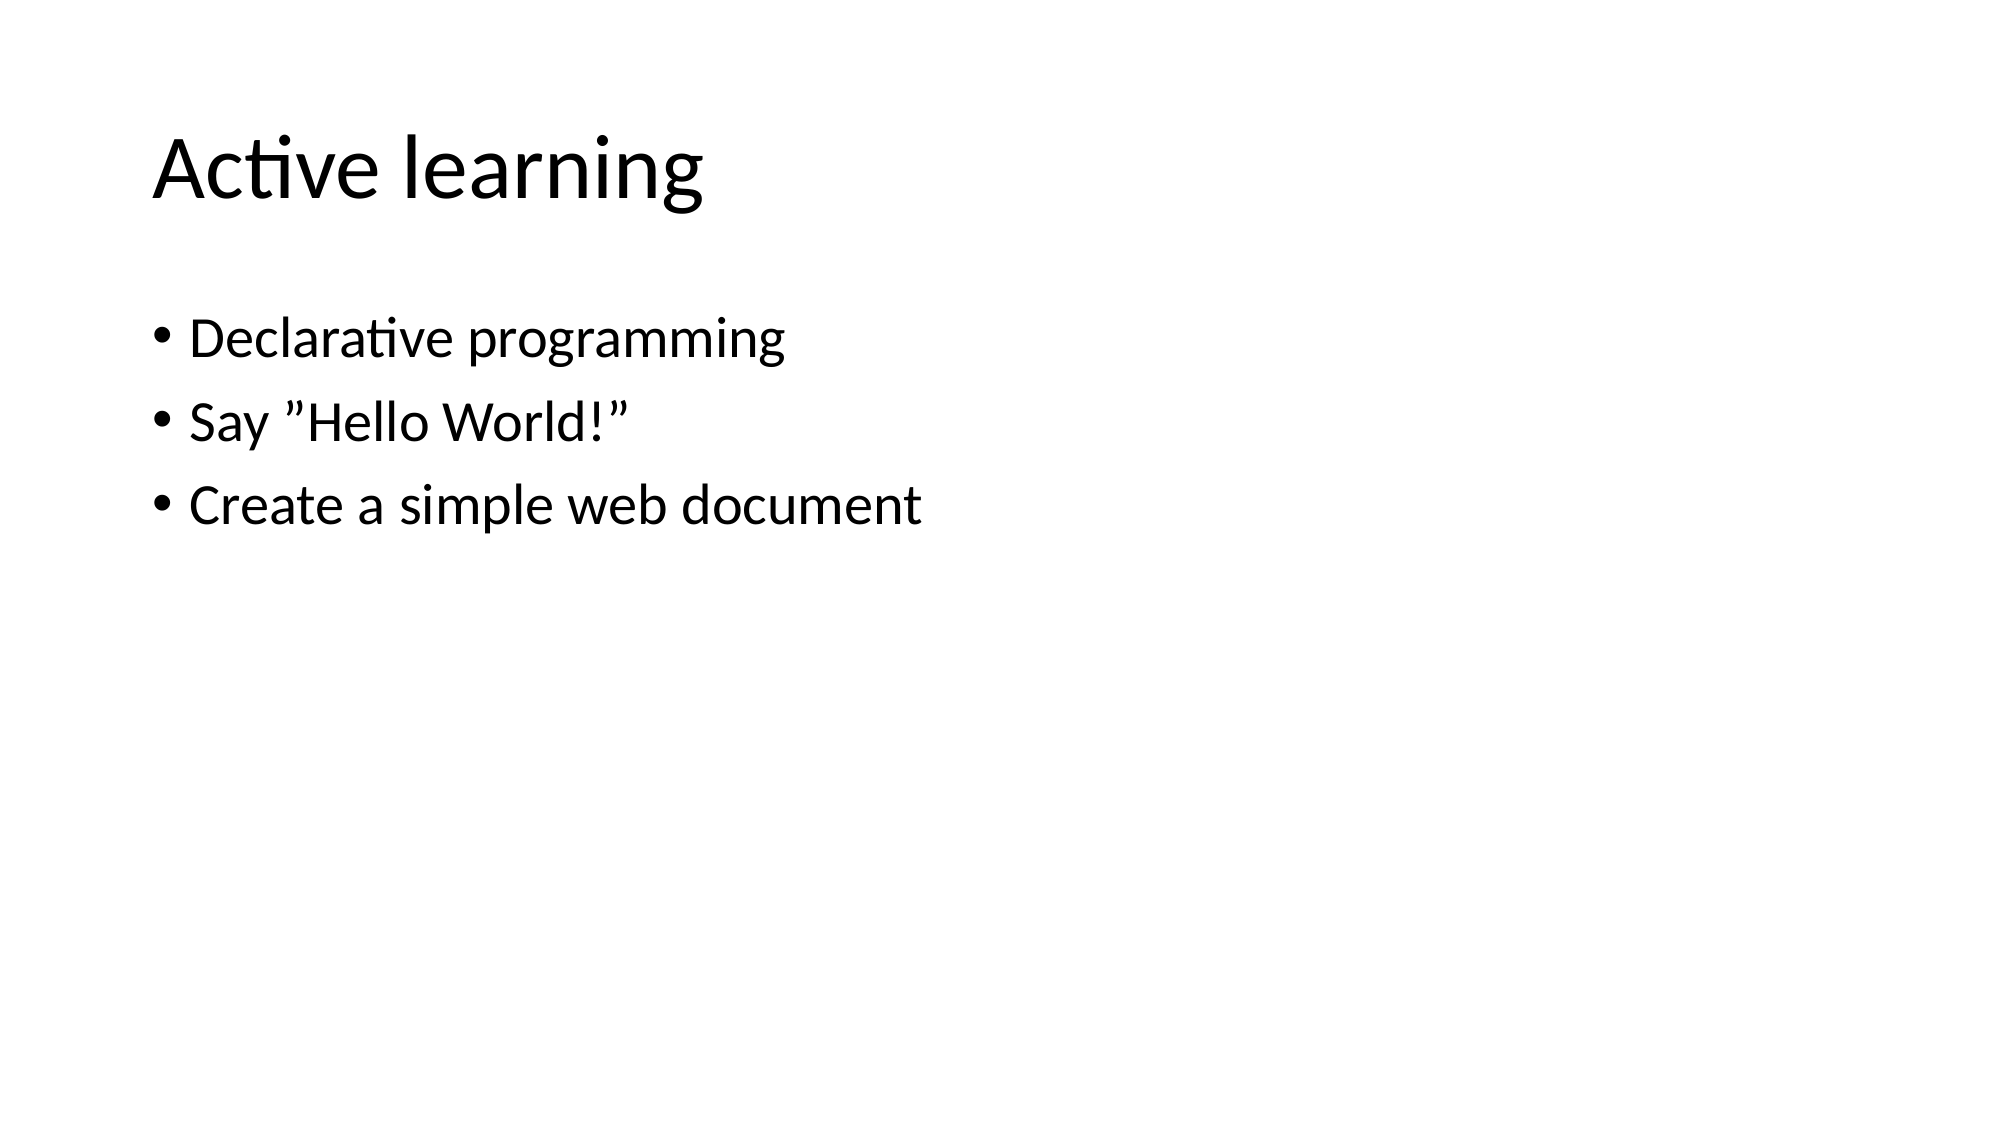

# Active learning
Declarative programming
Say ”Hello World!”
Create a simple web document